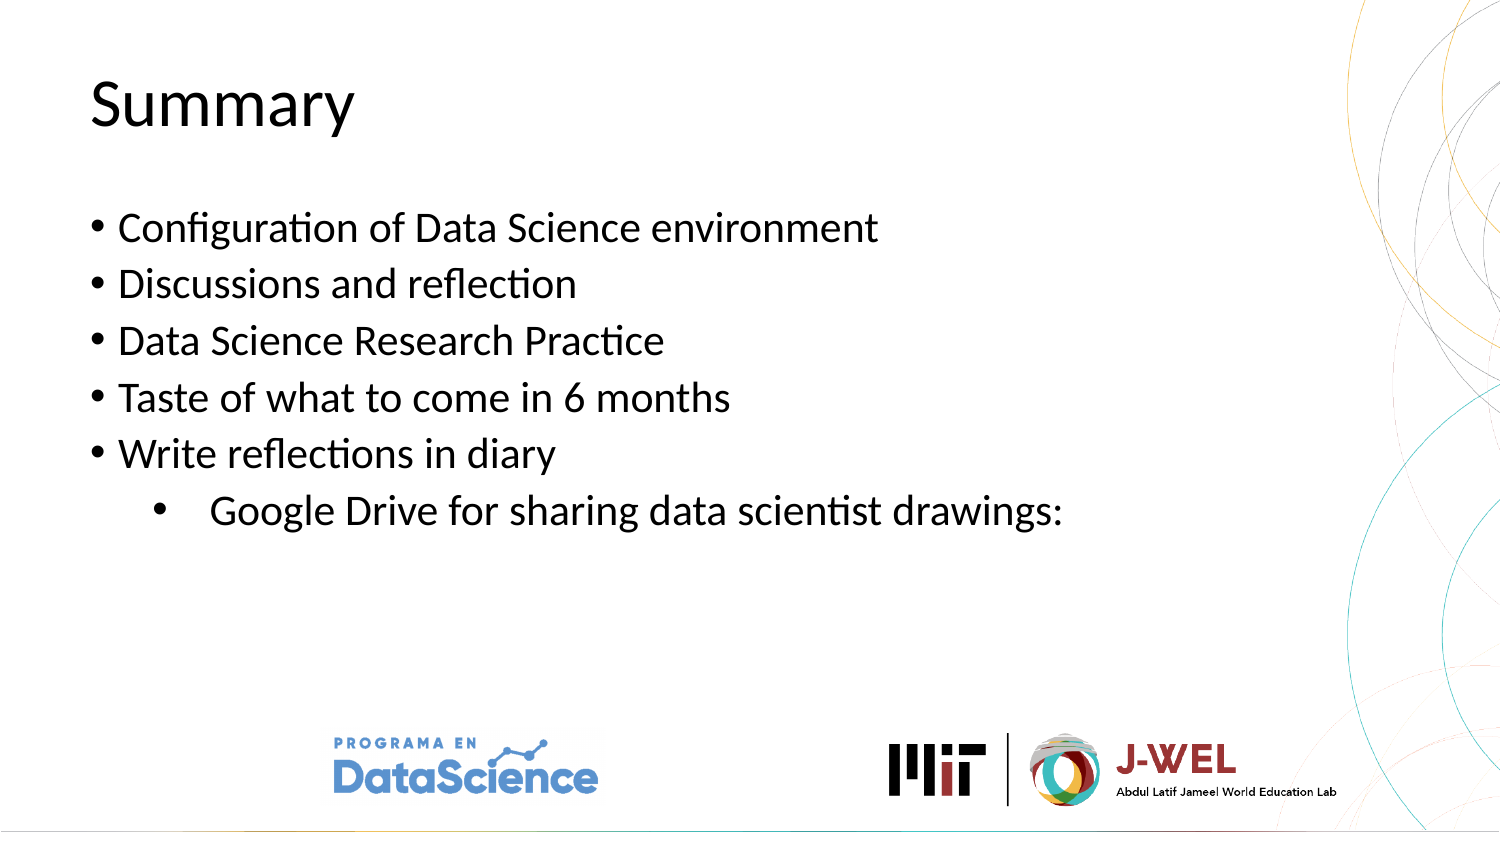

# Summary
Configuration of Data Science environment
Discussions and reflection
Data Science Research Practice
Taste of what to come in 6 months
Write reflections in diary
Google Drive for sharing data scientist drawings: